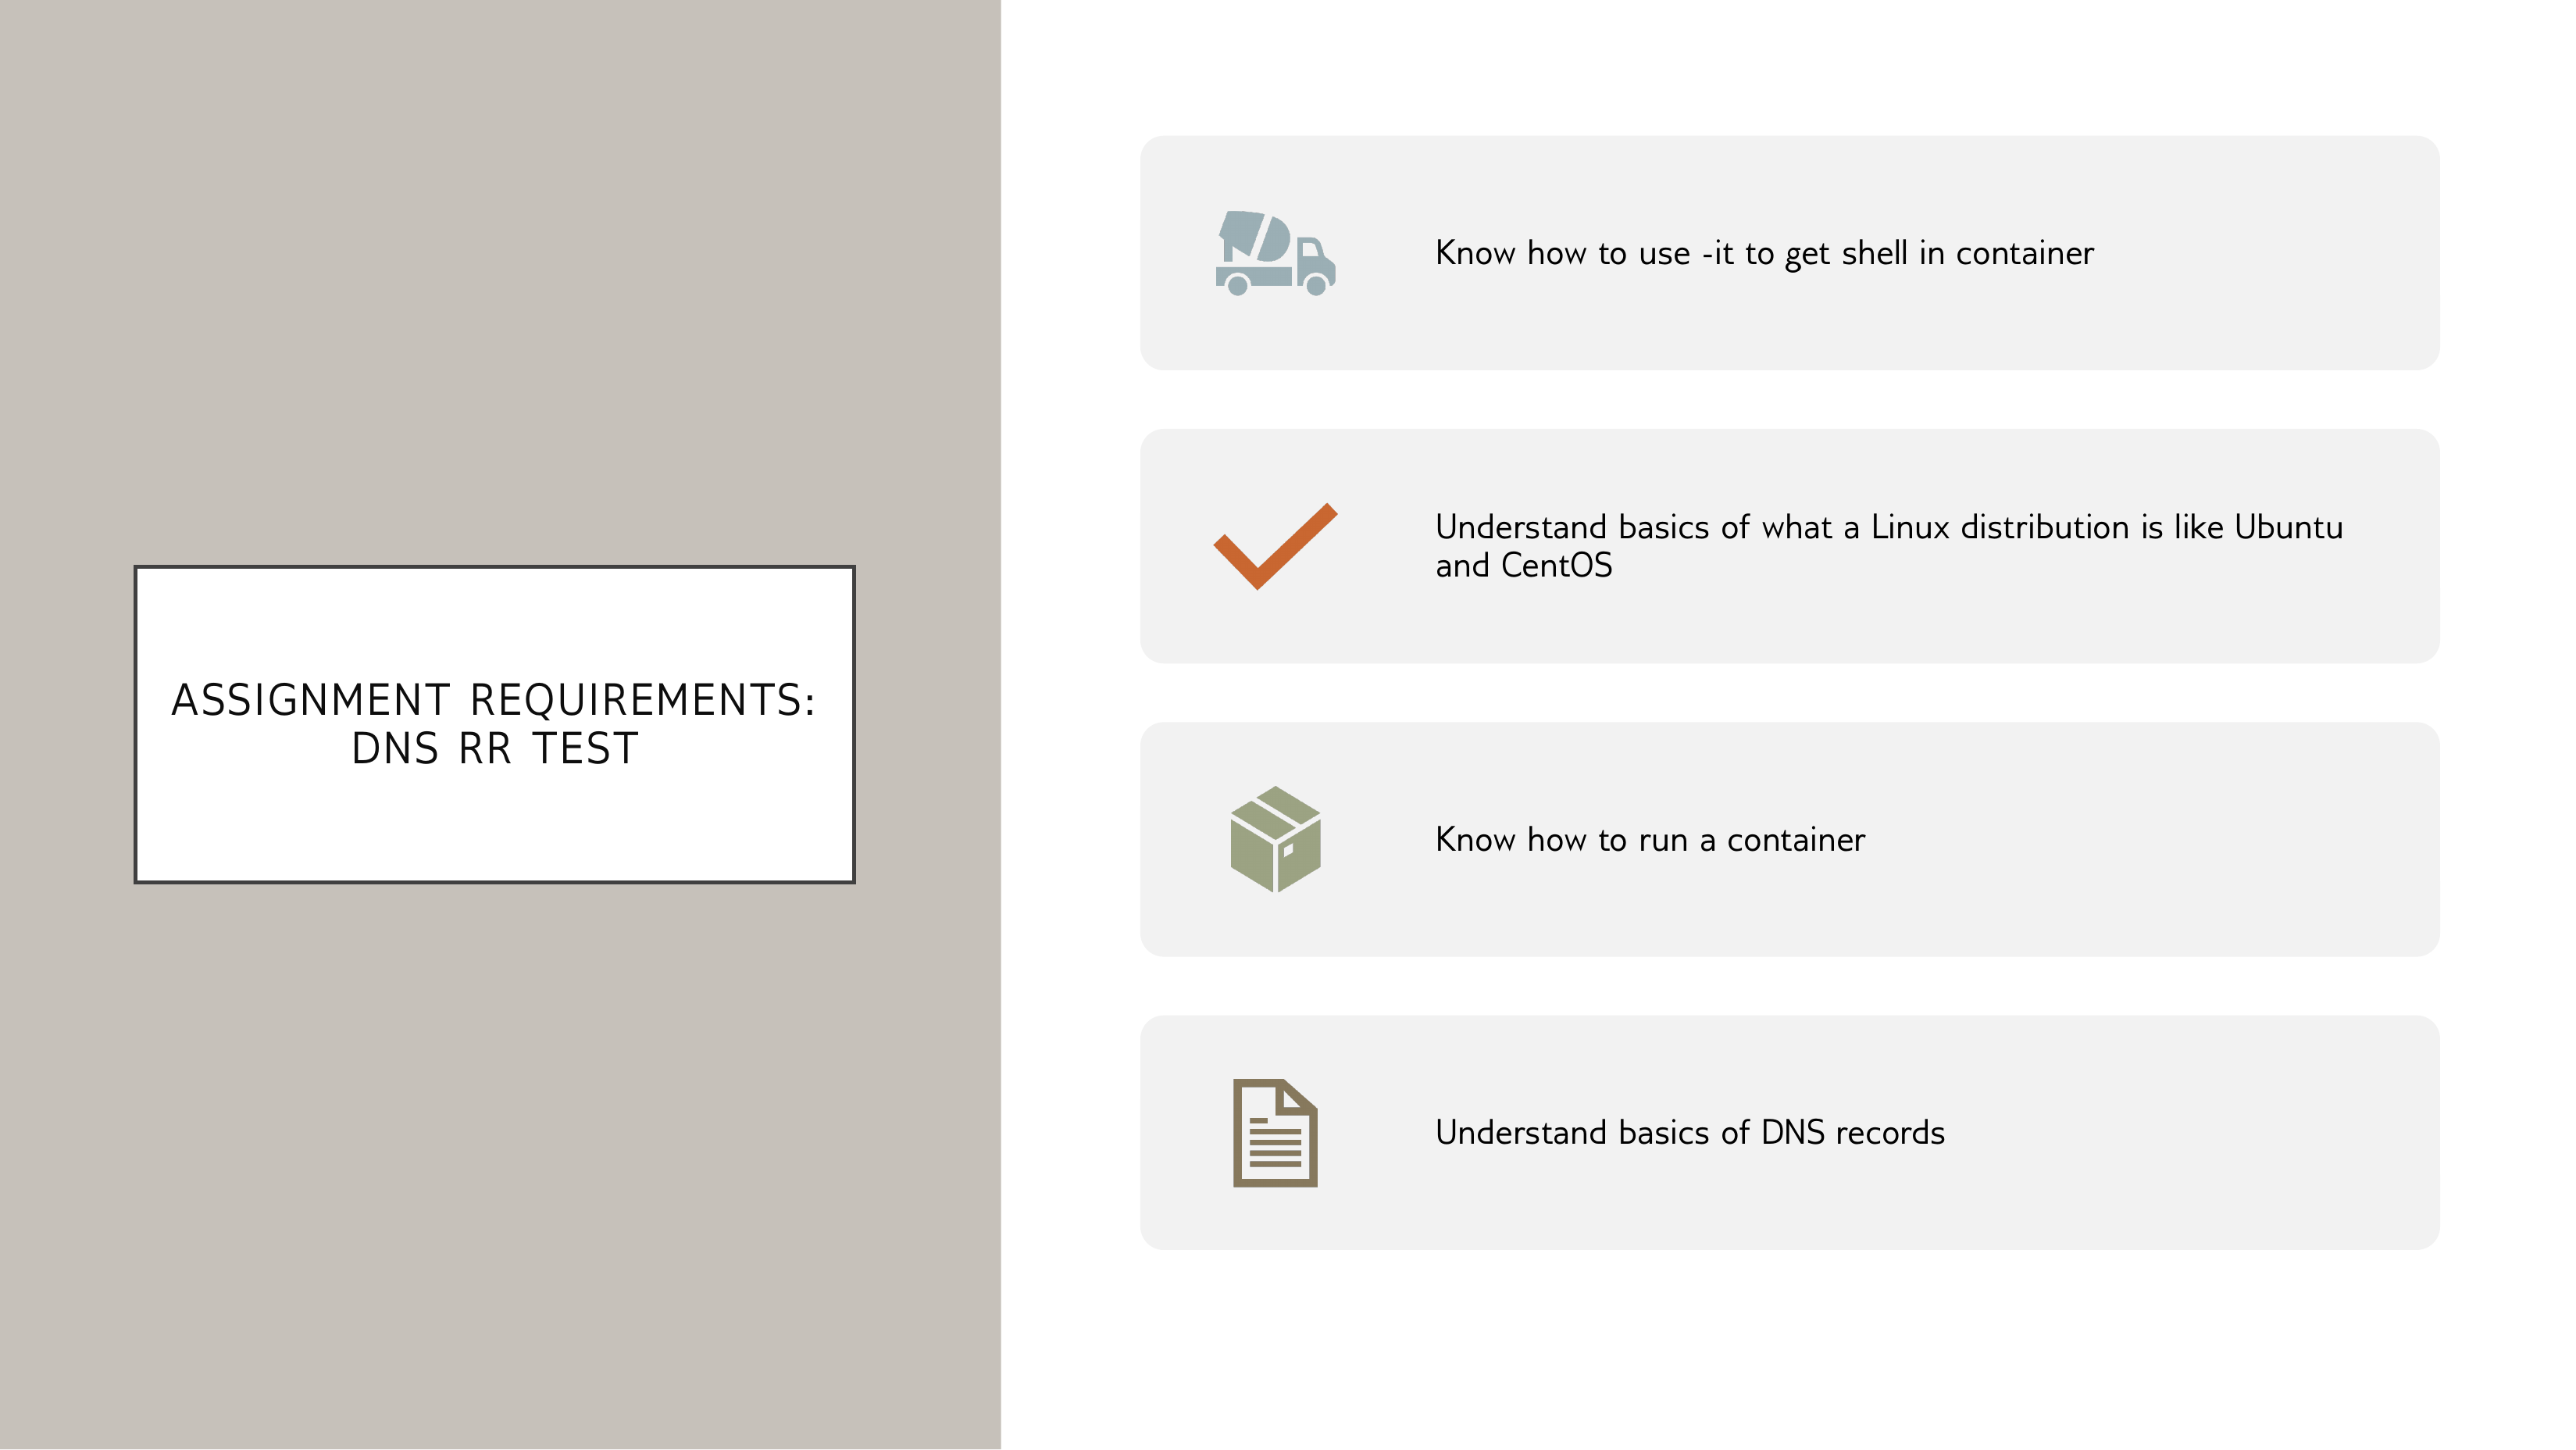

Know how to use -it to get shell in container
Understand basics of what a Linux distribution is like Ubuntu  and CentOS
Know how to run a container
Understand basics of DNS records
Assignment Requirements: DNS RR Test